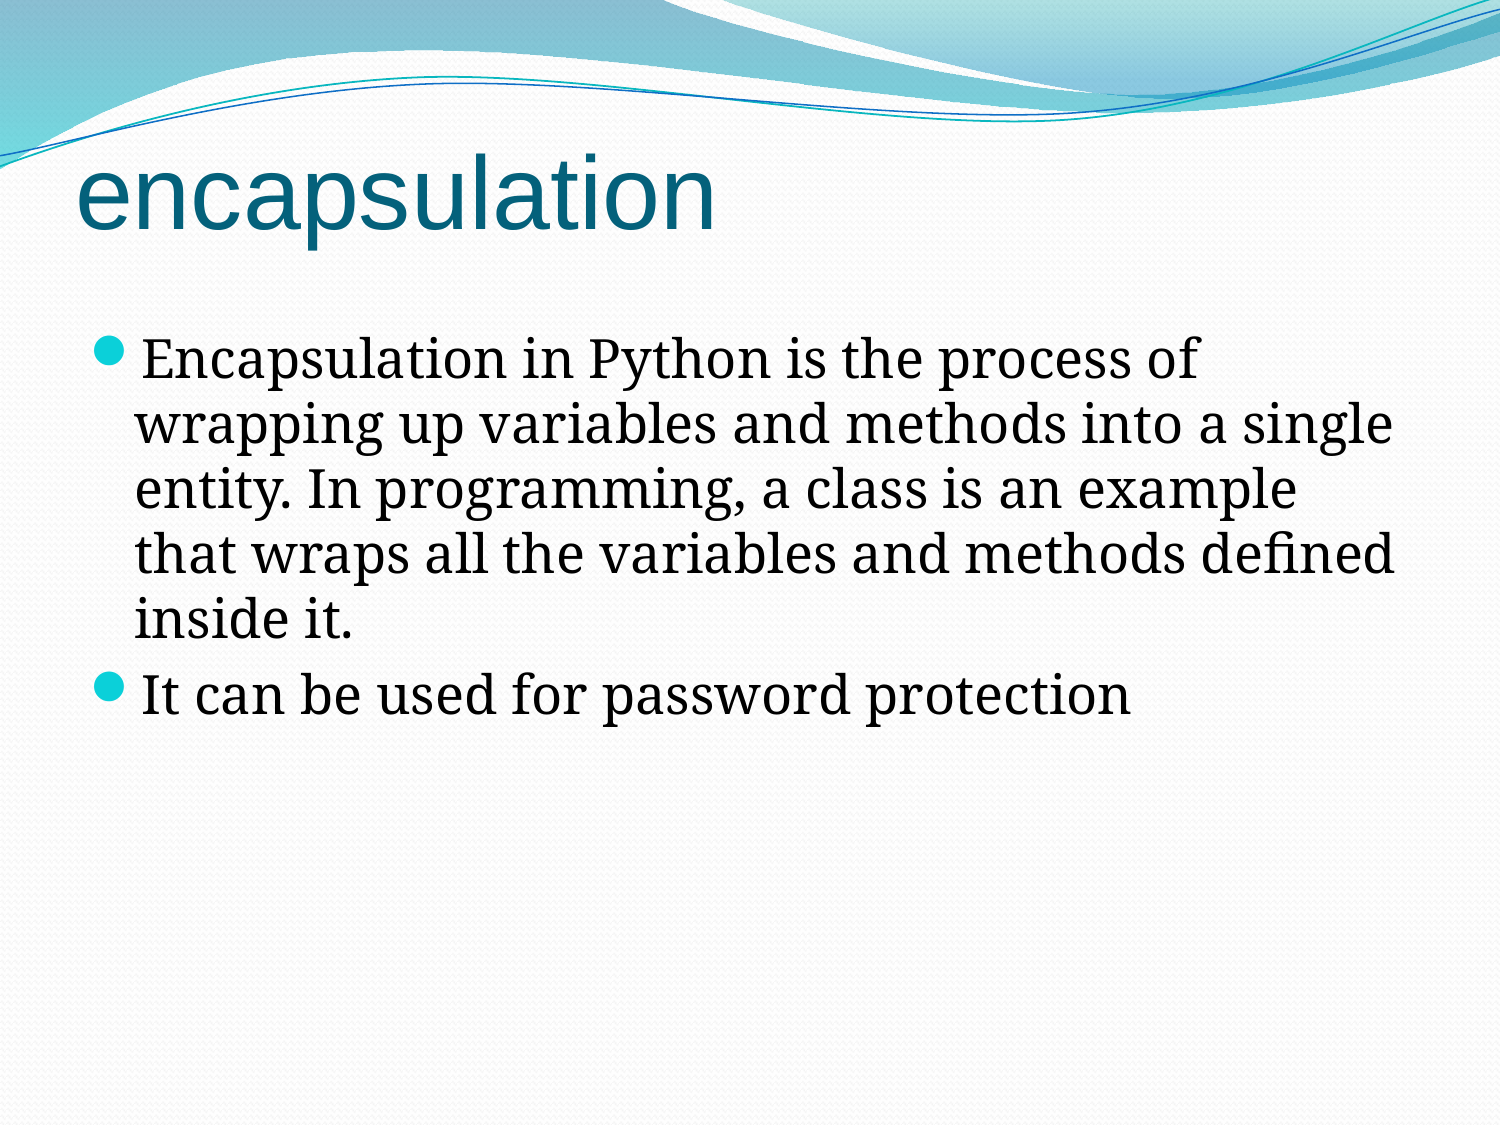

# encapsulation
Encapsulation in Python is the process of wrapping up variables and methods into a single entity. In programming, a class is an example that wraps all the variables and methods defined inside it.
It can be used for password protection